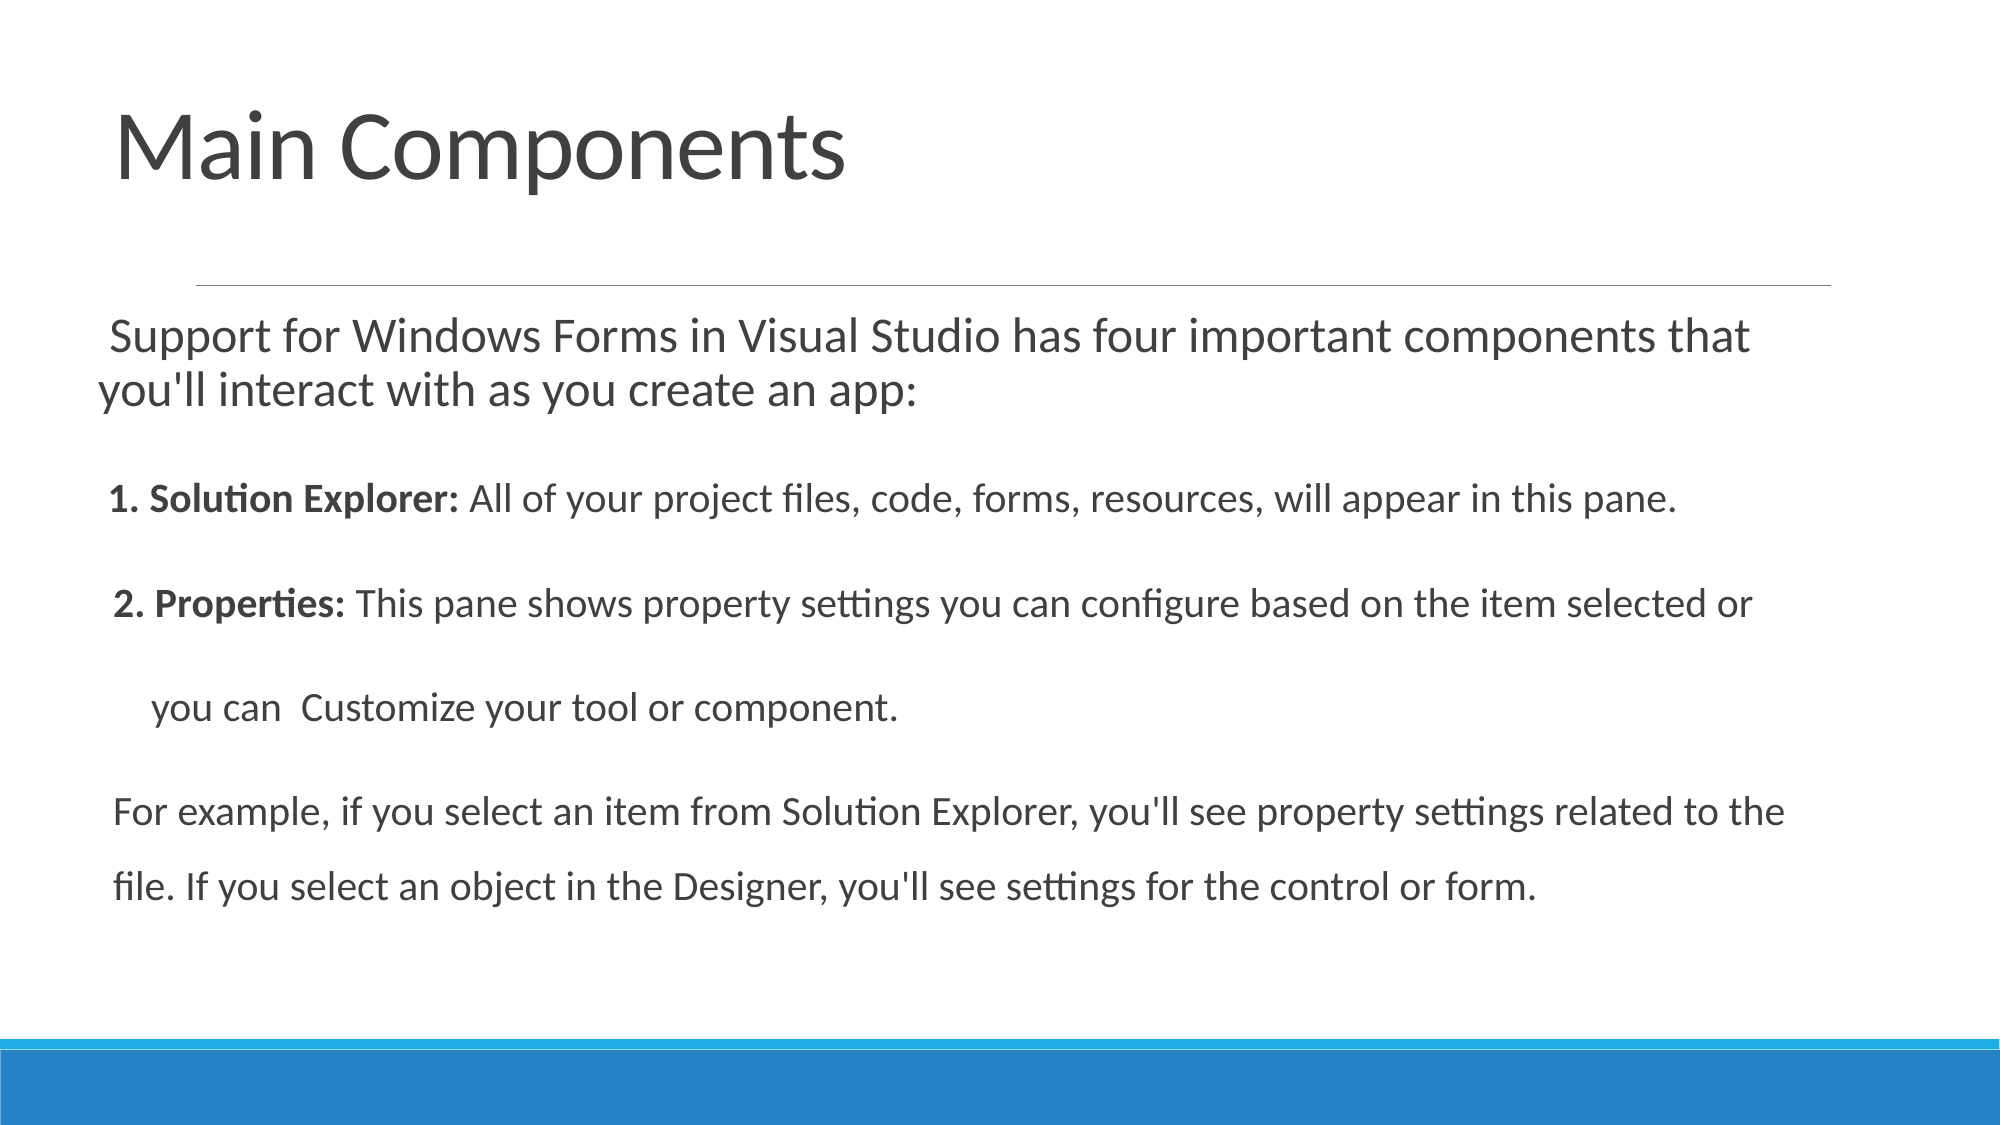

# Main Components
 Support for Windows Forms in Visual Studio has four important components that you'll interact with as you create an app:
 1. Solution Explorer: All of your project files, code, forms, resources, will appear in this pane.
2. Properties: This pane shows property settings you can configure based on the item selected or
    you can  Customize your tool or component.
For example, if you select an item from Solution Explorer, you'll see property settings related to the file. If you select an object in the Designer, you'll see settings for the control or form.